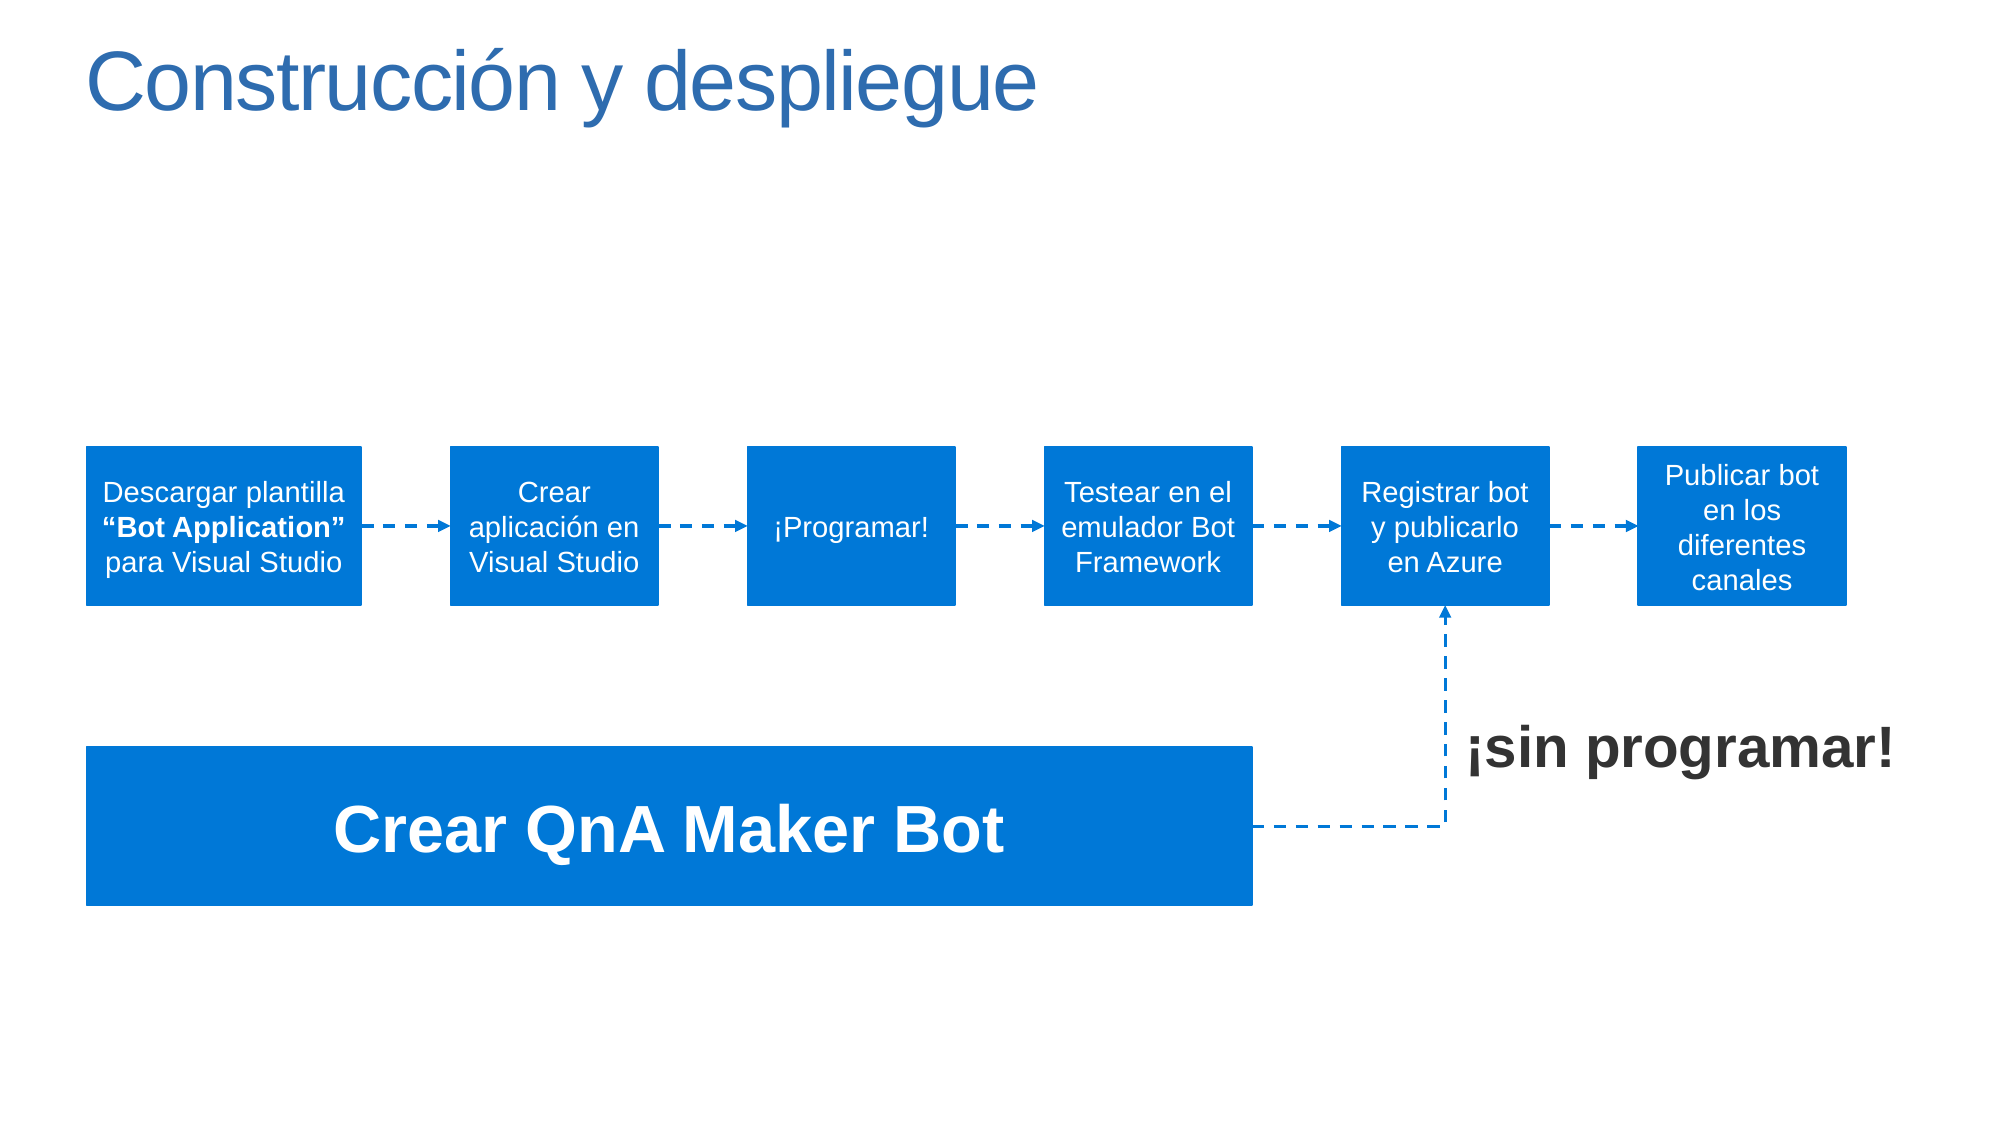

# Construcción y despliegue
Descargar plantilla
“Bot Application” para Visual Studio
Crear aplicación en
Visual Studio
¡Programar!
Testear en el emulador Bot Framework
Registrar bot y publicarlo en Azure
Publicar bot en los diferentes canales
¡sin programar!
Crear QnA Maker Bot